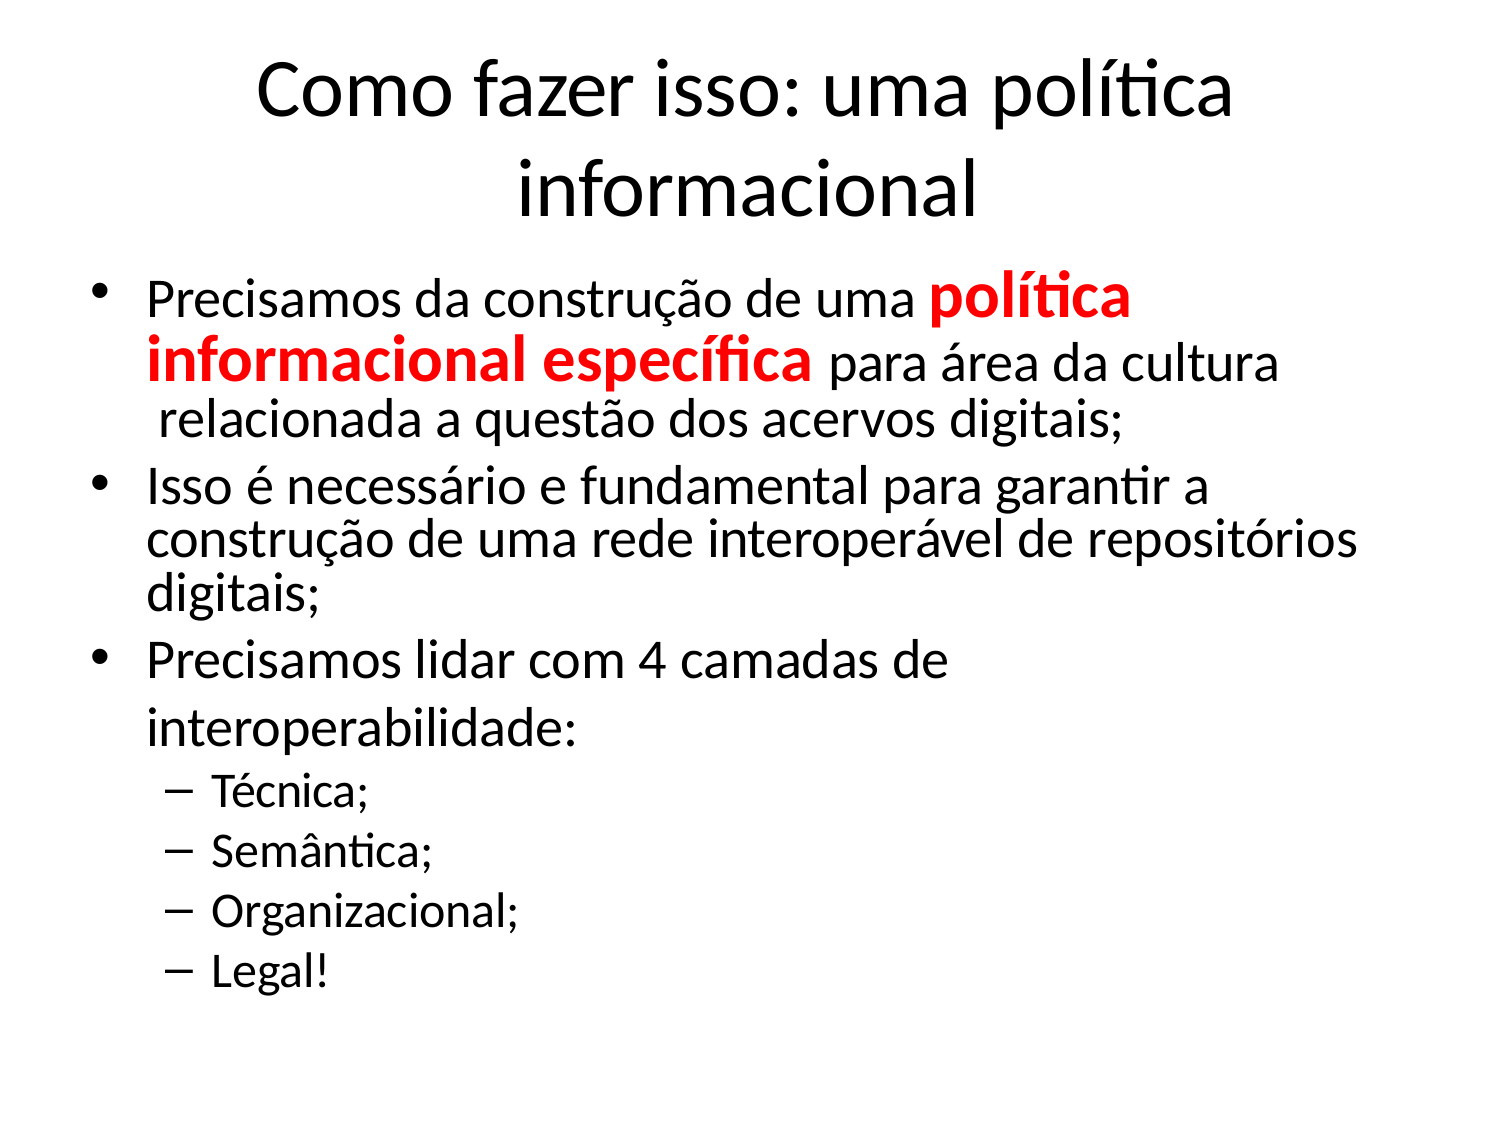

# Como fazer isso: uma política  informacional
Precisamos da construção de uma política  informacional específica para área da cultura  relacionada a questão dos acervos digitais;
Isso é necessário e fundamental para garantir a  construção de uma rede interoperável de repositórios  digitais;
Precisamos lidar com 4 camadas de interoperabilidade:
Técnica;
Semântica;
Organizacional;
Legal!